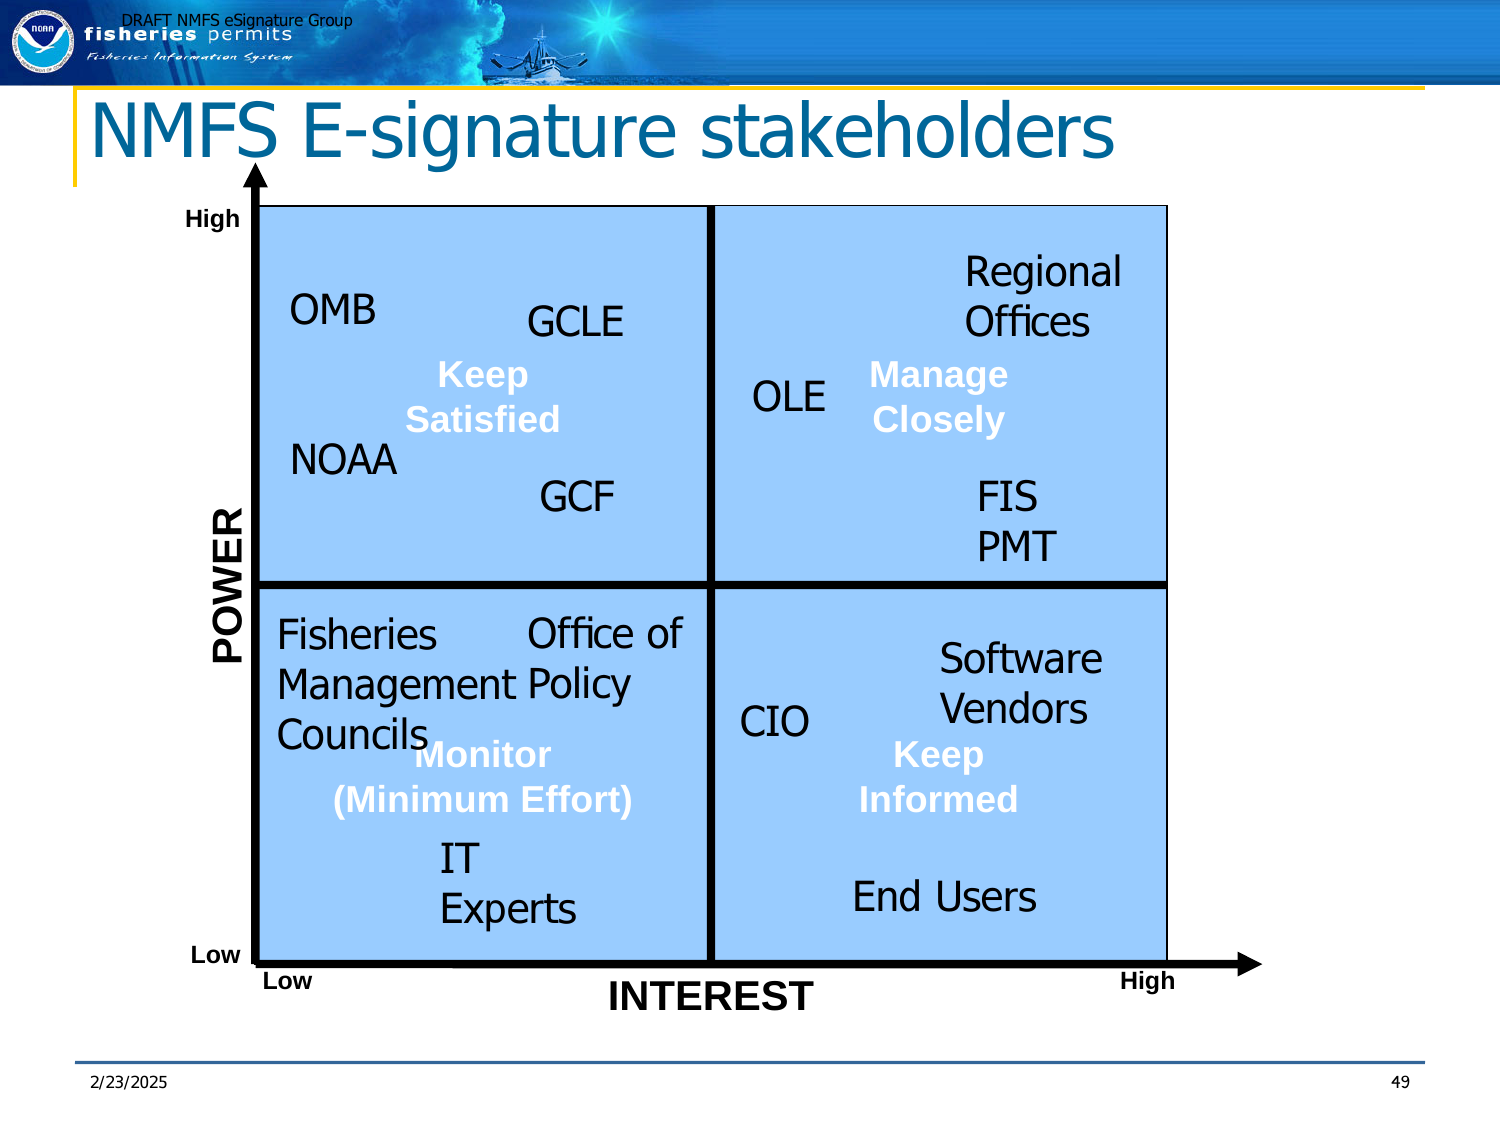

DRAFT NMFS eSignature Group
# NMFS E-signature stakeholders

High
Manage
Closely
Keep
Satisfied

POWER
Monitor
(Minimum Effort)

Keep
Informed

Low
Low
High
INTEREST

Regional
Offices
OMB
GCLE
OLE
NOAA
GCF
FIS
PMT
Fisheries
Management
Councils
Office of
Policy
Software
Vendors
CIO
IT
Experts
End Users
2/23/2025
49